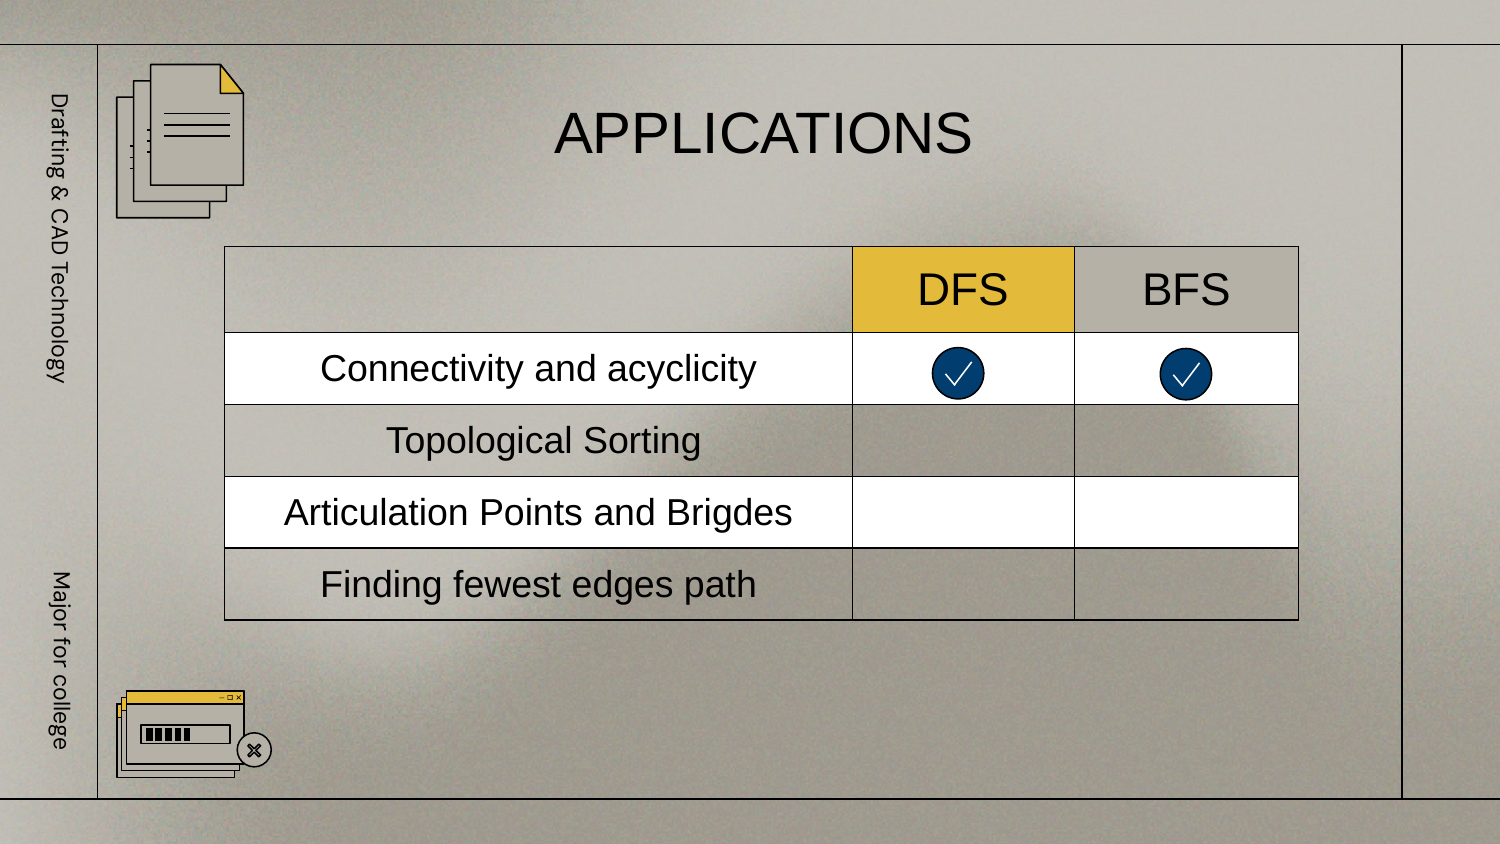

# APPLICATIONS
Drafting & CAD Technology
|  | DFS | BFS |
| --- | --- | --- |
| Connectivity and acyclicity |  |  |
| Topological Sorting |  |  |
| Articulation Points and Brigdes |  |  |
| Finding fewest edges path |  |  |

Major for college